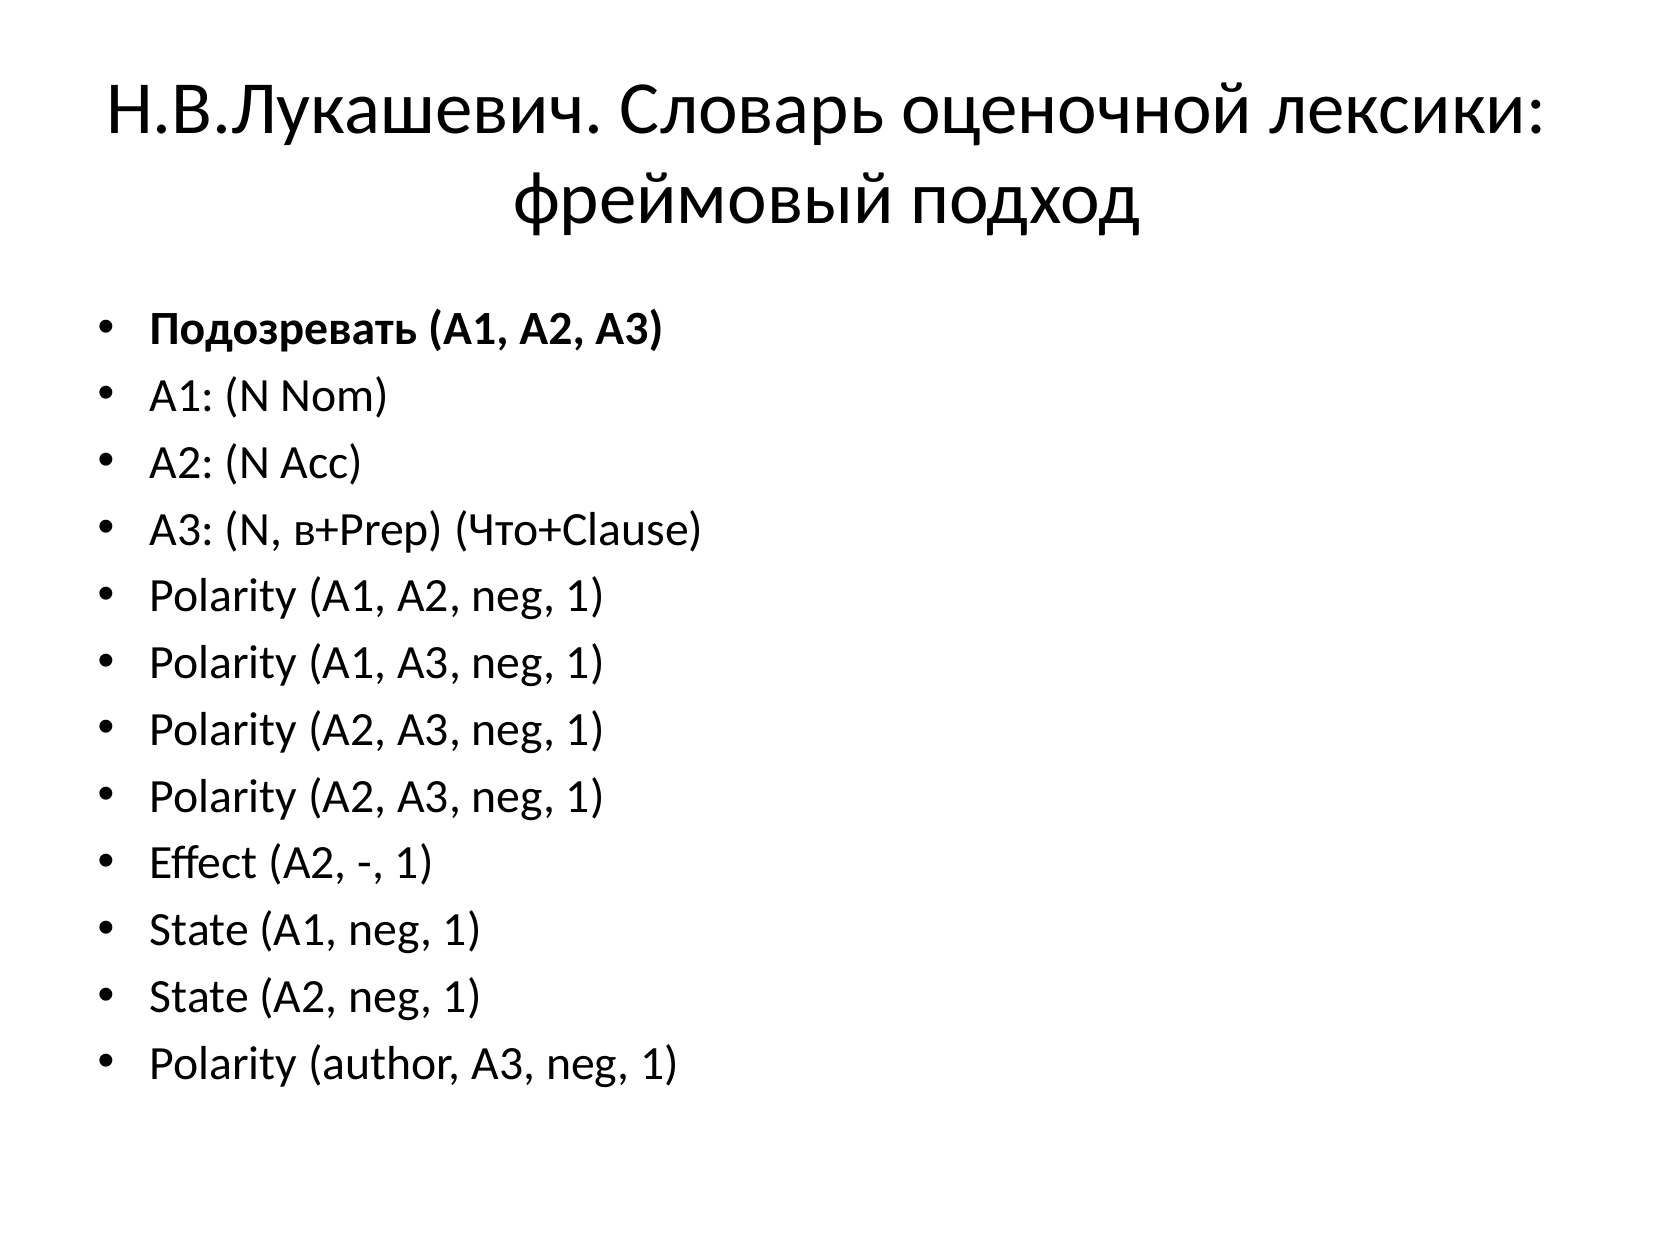

# Н.В.Лукашевич. Словарь оценочной лексики: фреймовый подход
Подозревать (A1, A2, A3)
A1: (N Nom)
A2: (N Acc)
A3: (N, в+Prep) (Что+Clause)
Polarity (A1, A2, neg, 1)
Polarity (A1, A3, neg, 1)
Polarity (A2, A3, neg, 1)
Polarity (A2, A3, neg, 1)
Effect (A2, -, 1)
State (A1, neg, 1)
State (A2, neg, 1)
Polarity (author, A3, neg, 1)